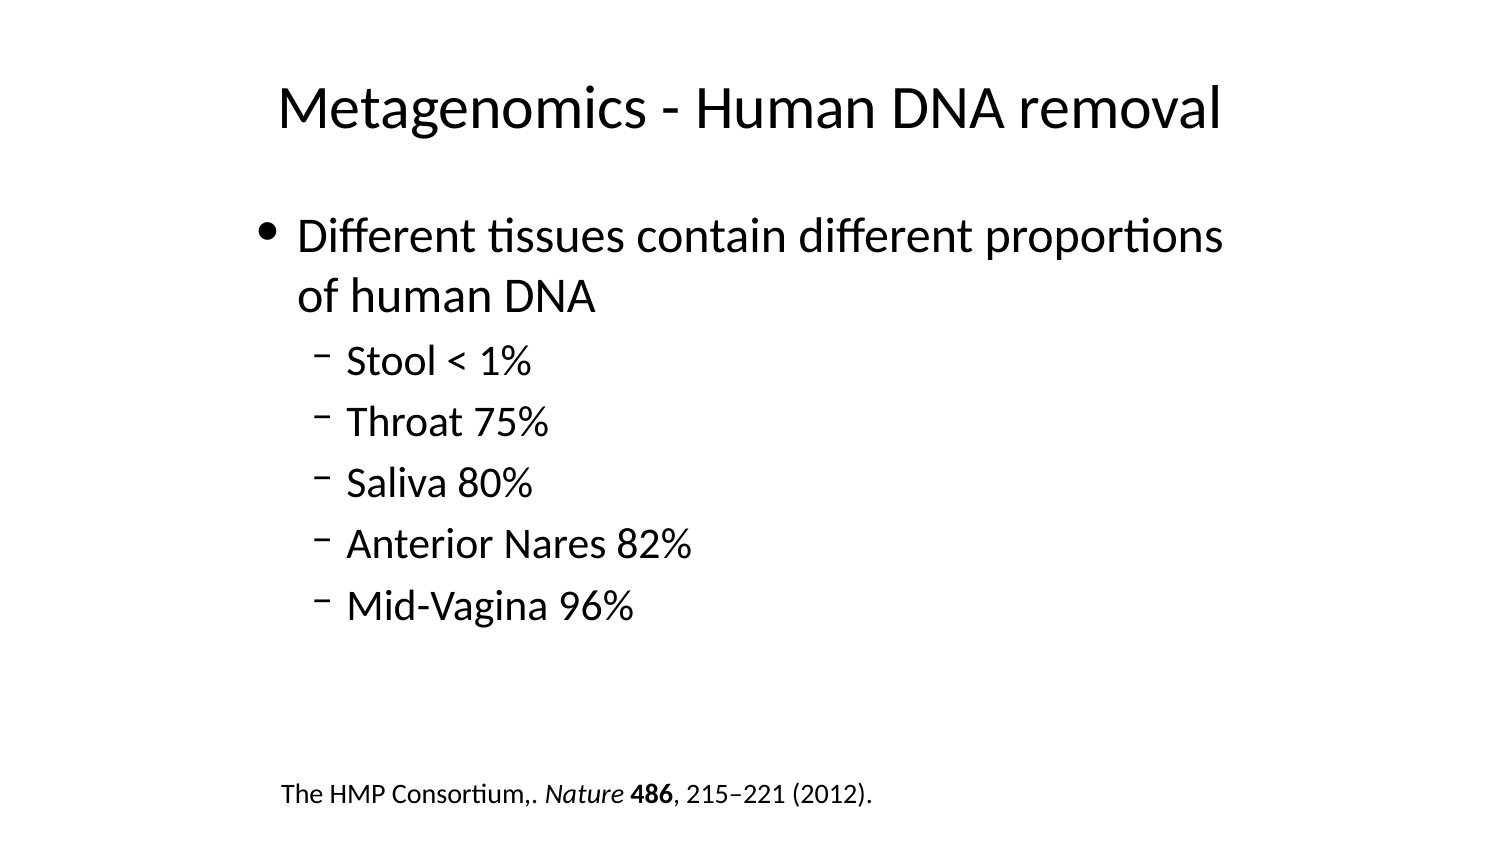

# Metagenomics - Human DNA removal
Different tissues contain different proportions of human DNA
Stool < 1%
Throat 75%
Saliva 80%
Anterior Nares 82%
Mid-Vagina 96%
The HMP Consortium,. Nature 486, 215–221 (2012).